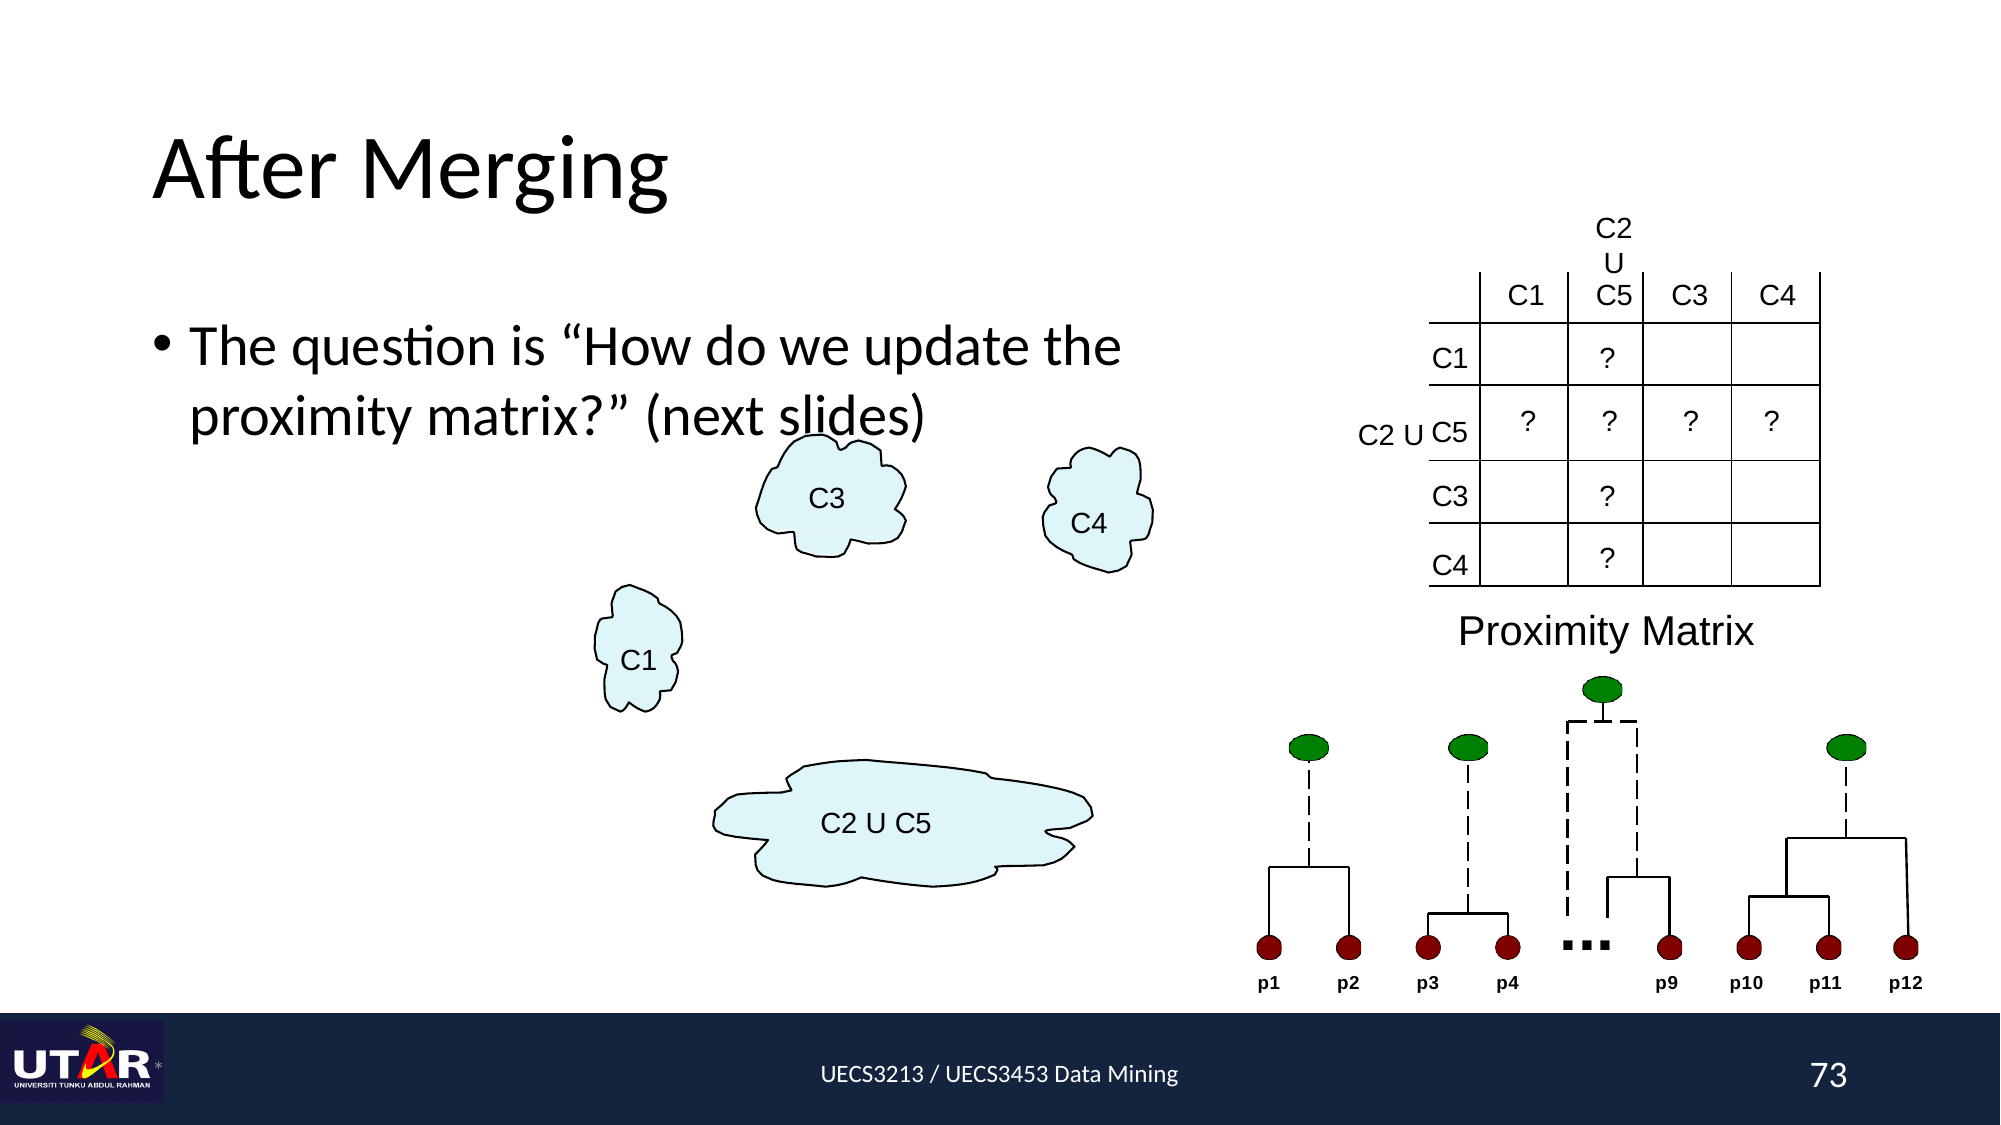

# After Merging
C2  U
|  | C1 | C5 | C3 | C4 |
| --- | --- | --- | --- | --- |
| C1 |  | ? |  |  |
| C5 | ? | ? | ? | ? |
| C3 |  | ? |  |  |
| C4 |  | ? |  |  |
The question is “How do we update the proximity matrix?” (next slides)
C2 U

C3

C4

Proximity Matrix
C1

C2 U C5

...

p1
p2
p3
p4
p9
p10
p11
p12
*
UECS3213 / UECS3453 Data Mining
73